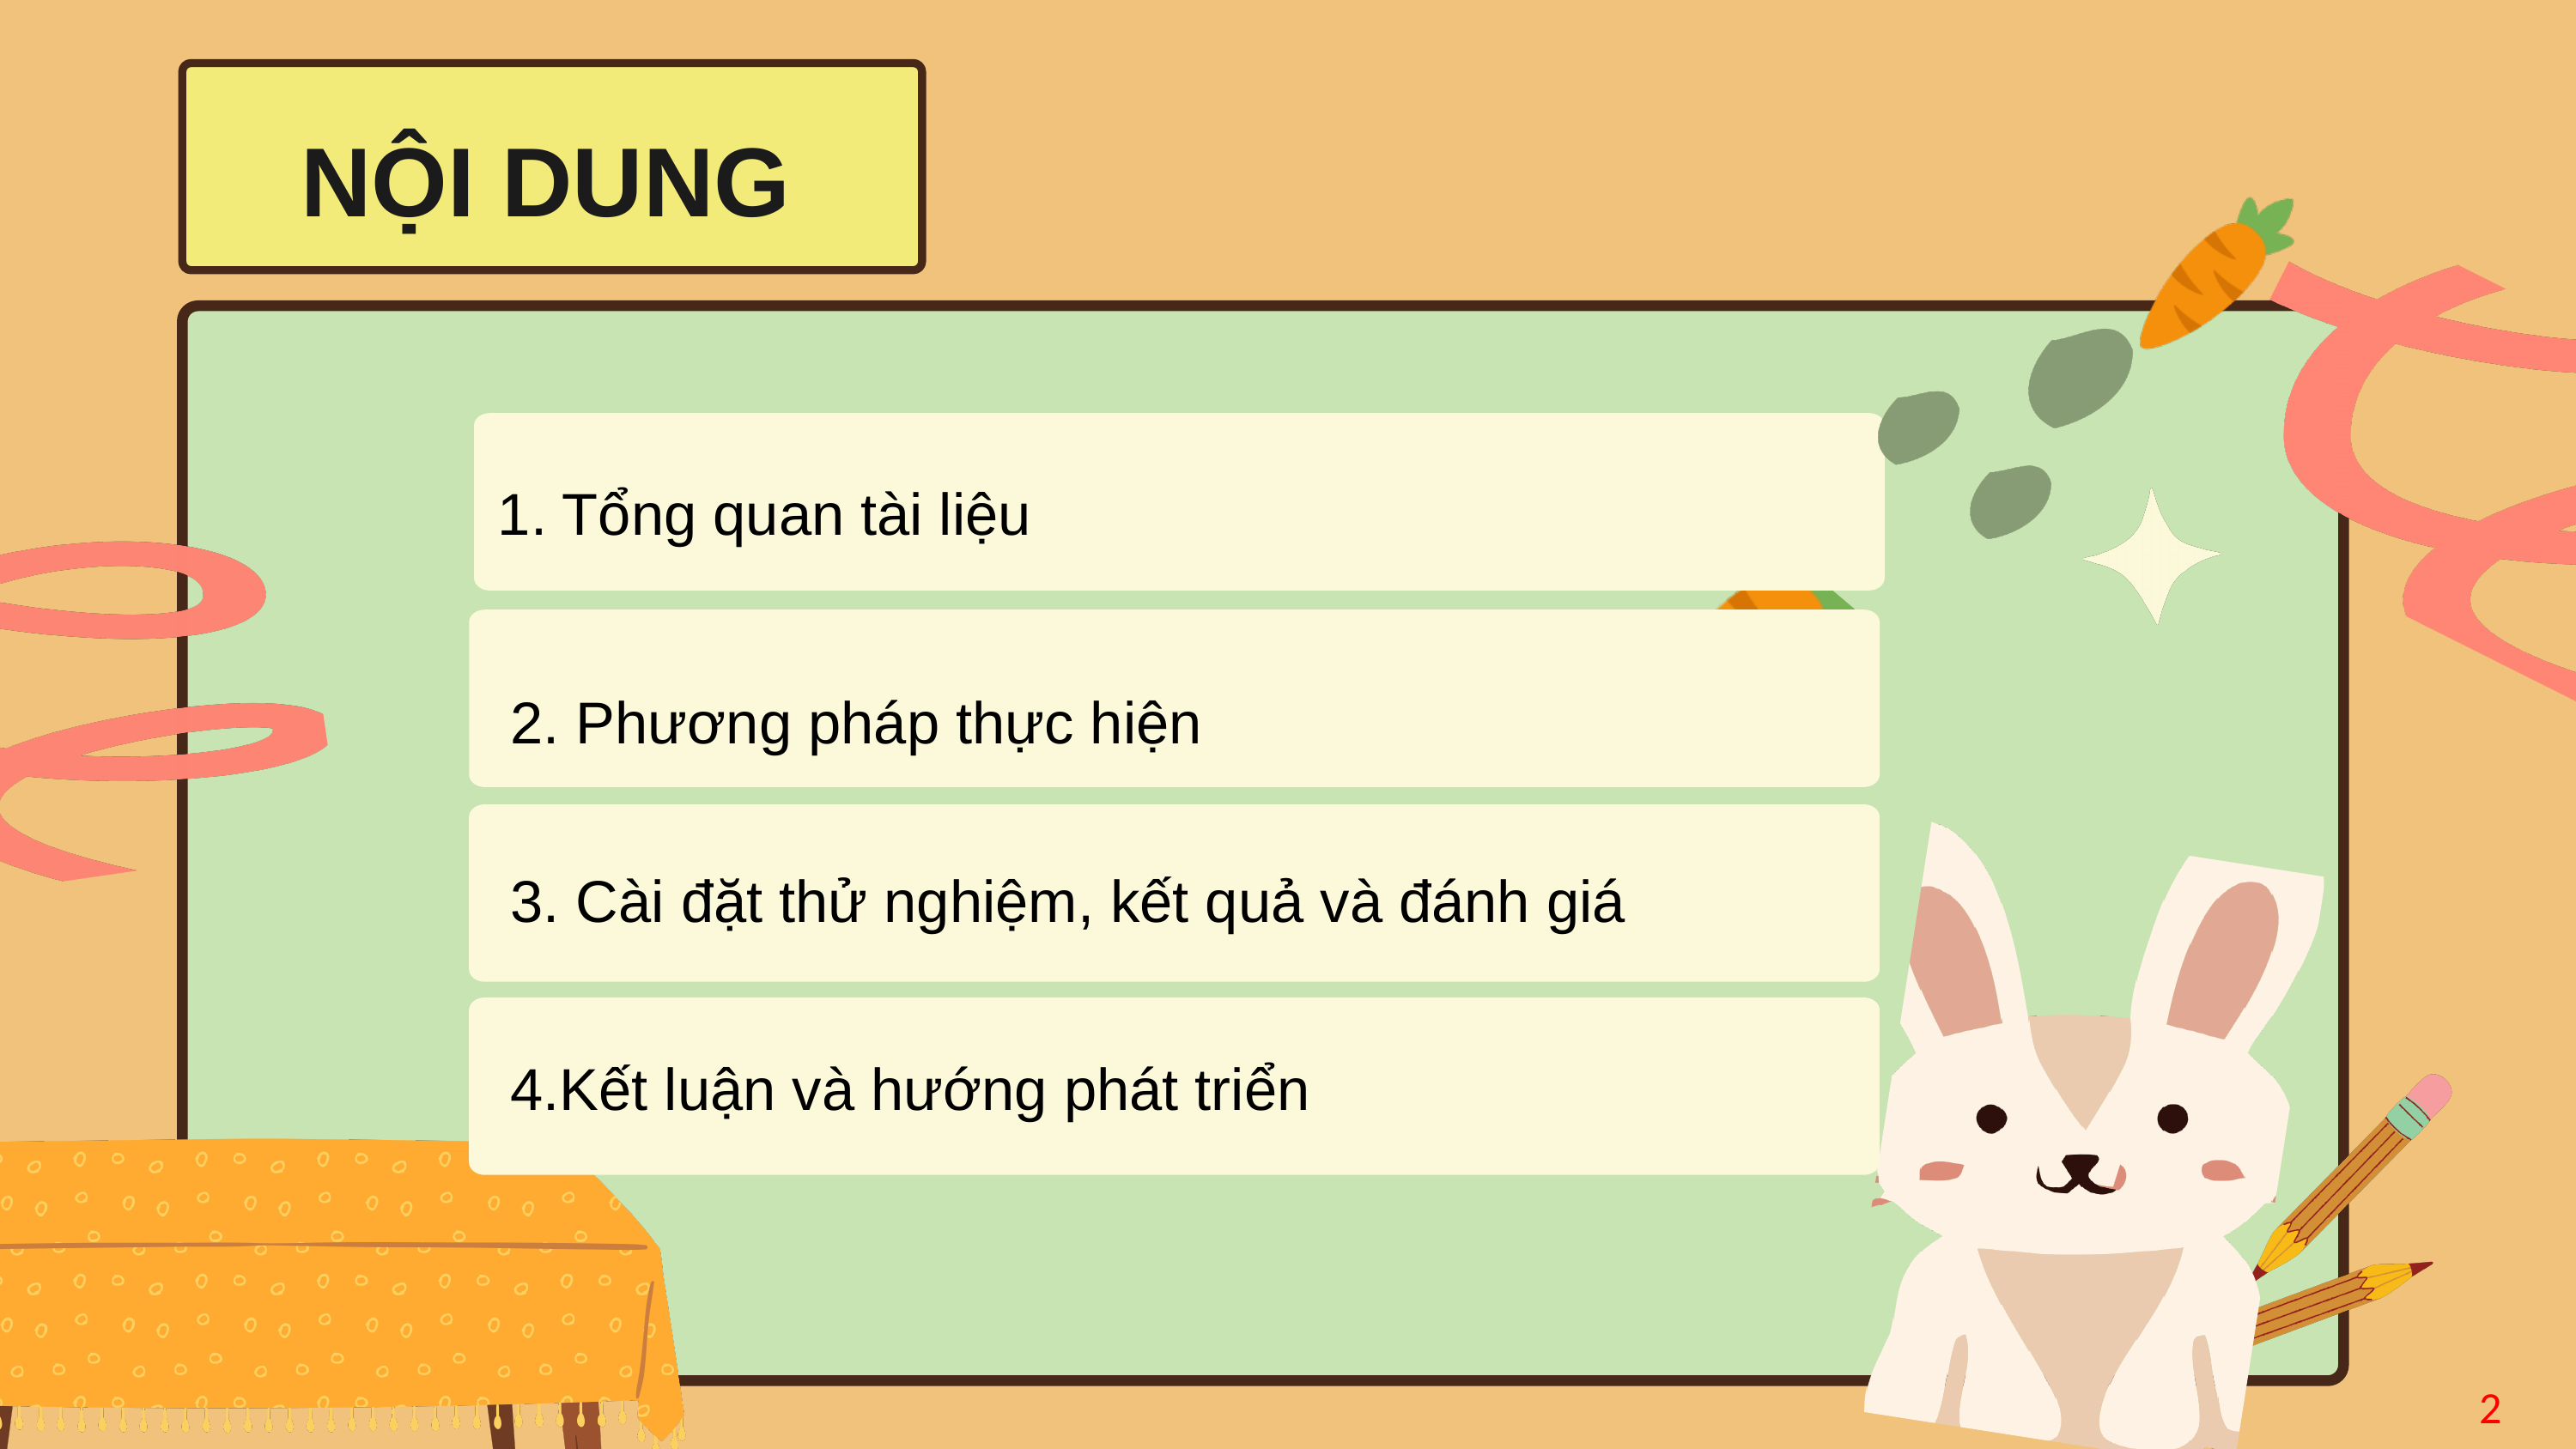

NỘI DUNG

1. Tổng quan tài liệu

2. Phương pháp thực hiện

3. Cài đặt thử nghiệm, kết quả và đánh giá

4.Kết luận và hướng phát triển

2